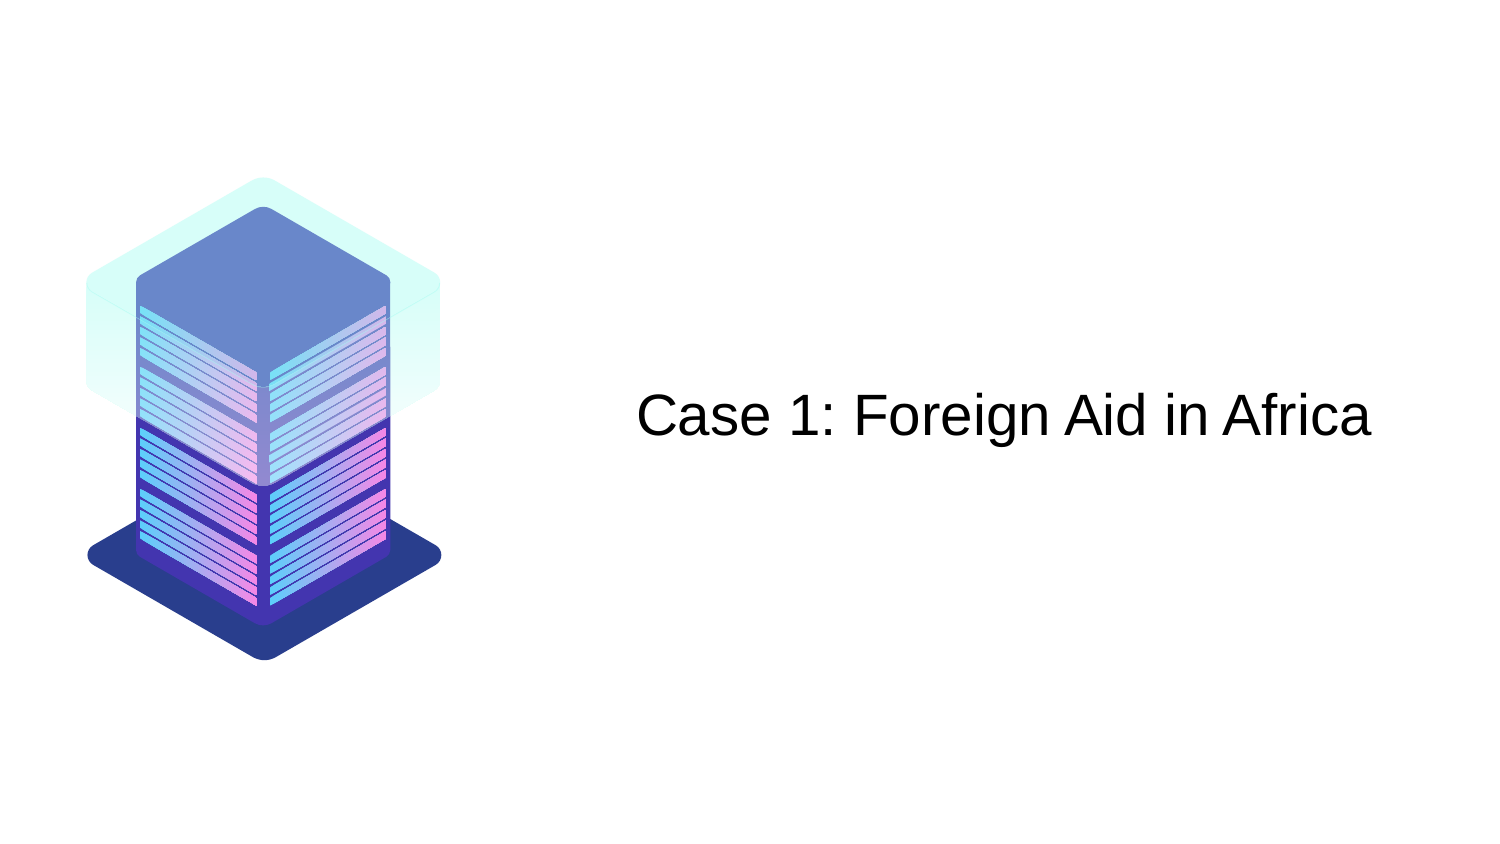

# Case 1: Foreign Aid in Africa